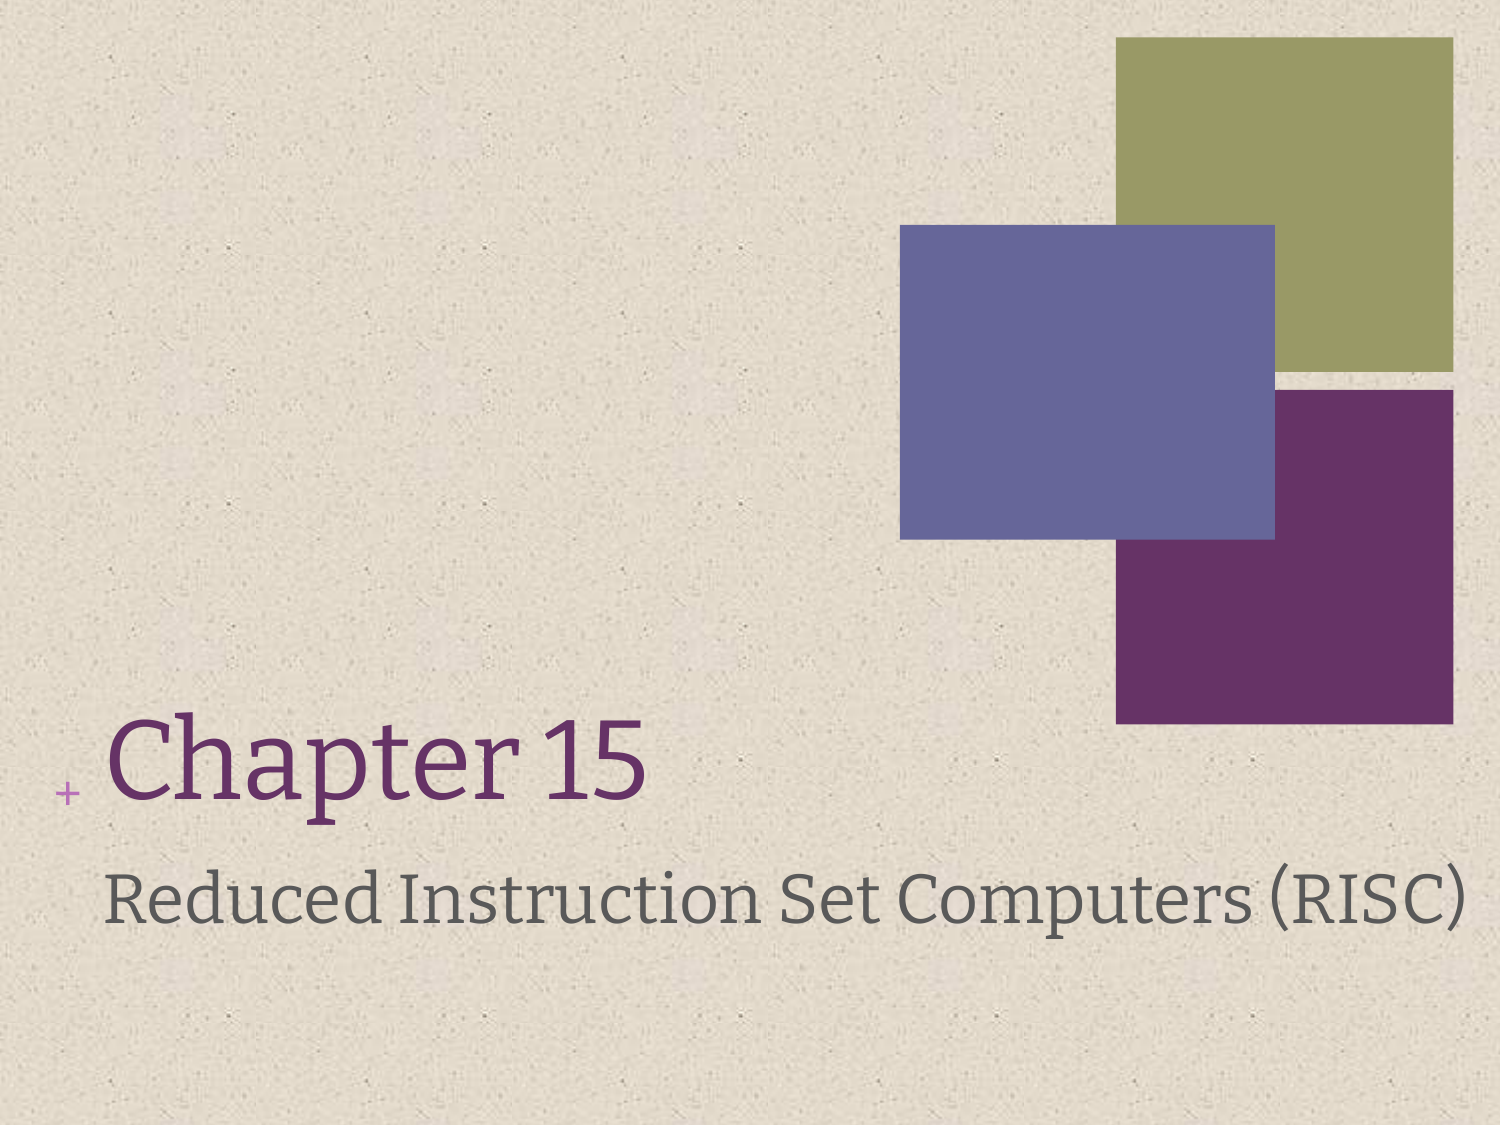

# Chapter 15
Reduced Instruction Set Computers (RISC)